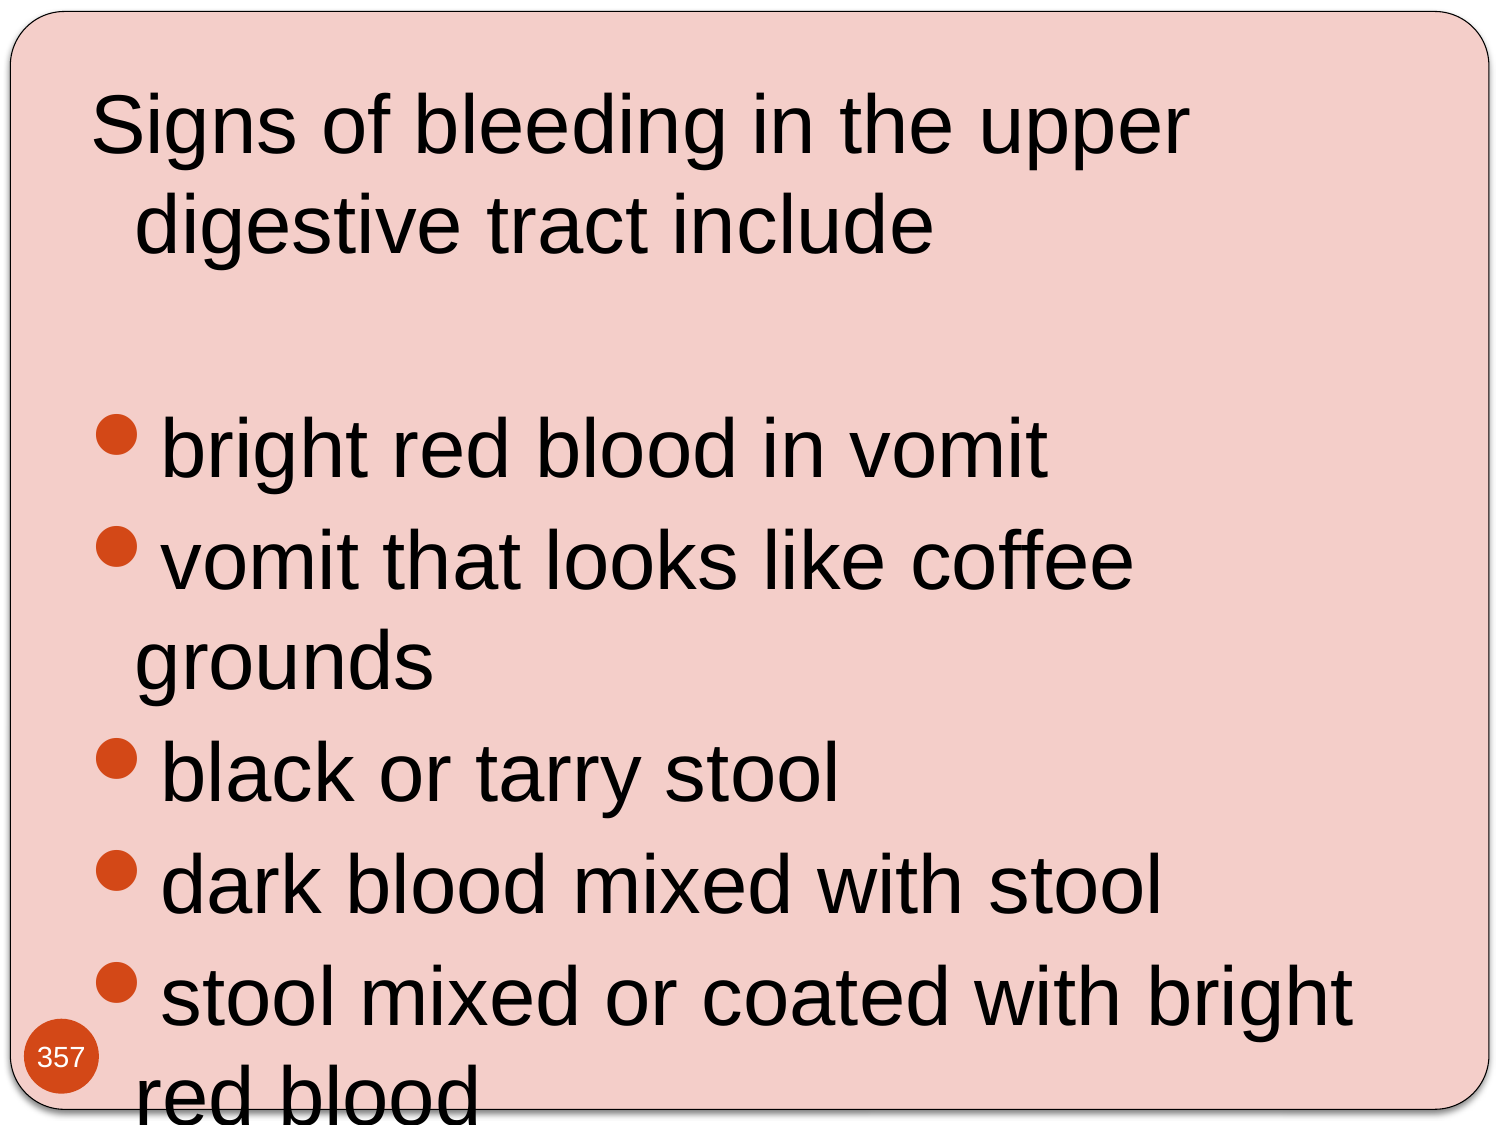

Signs of bleeding in the upper digestive tract include

bright red blood in vomit
vomit that looks like coffee grounds
black or tarry stool
dark blood mixed with stool
stool mixed or coated with bright red blood

357